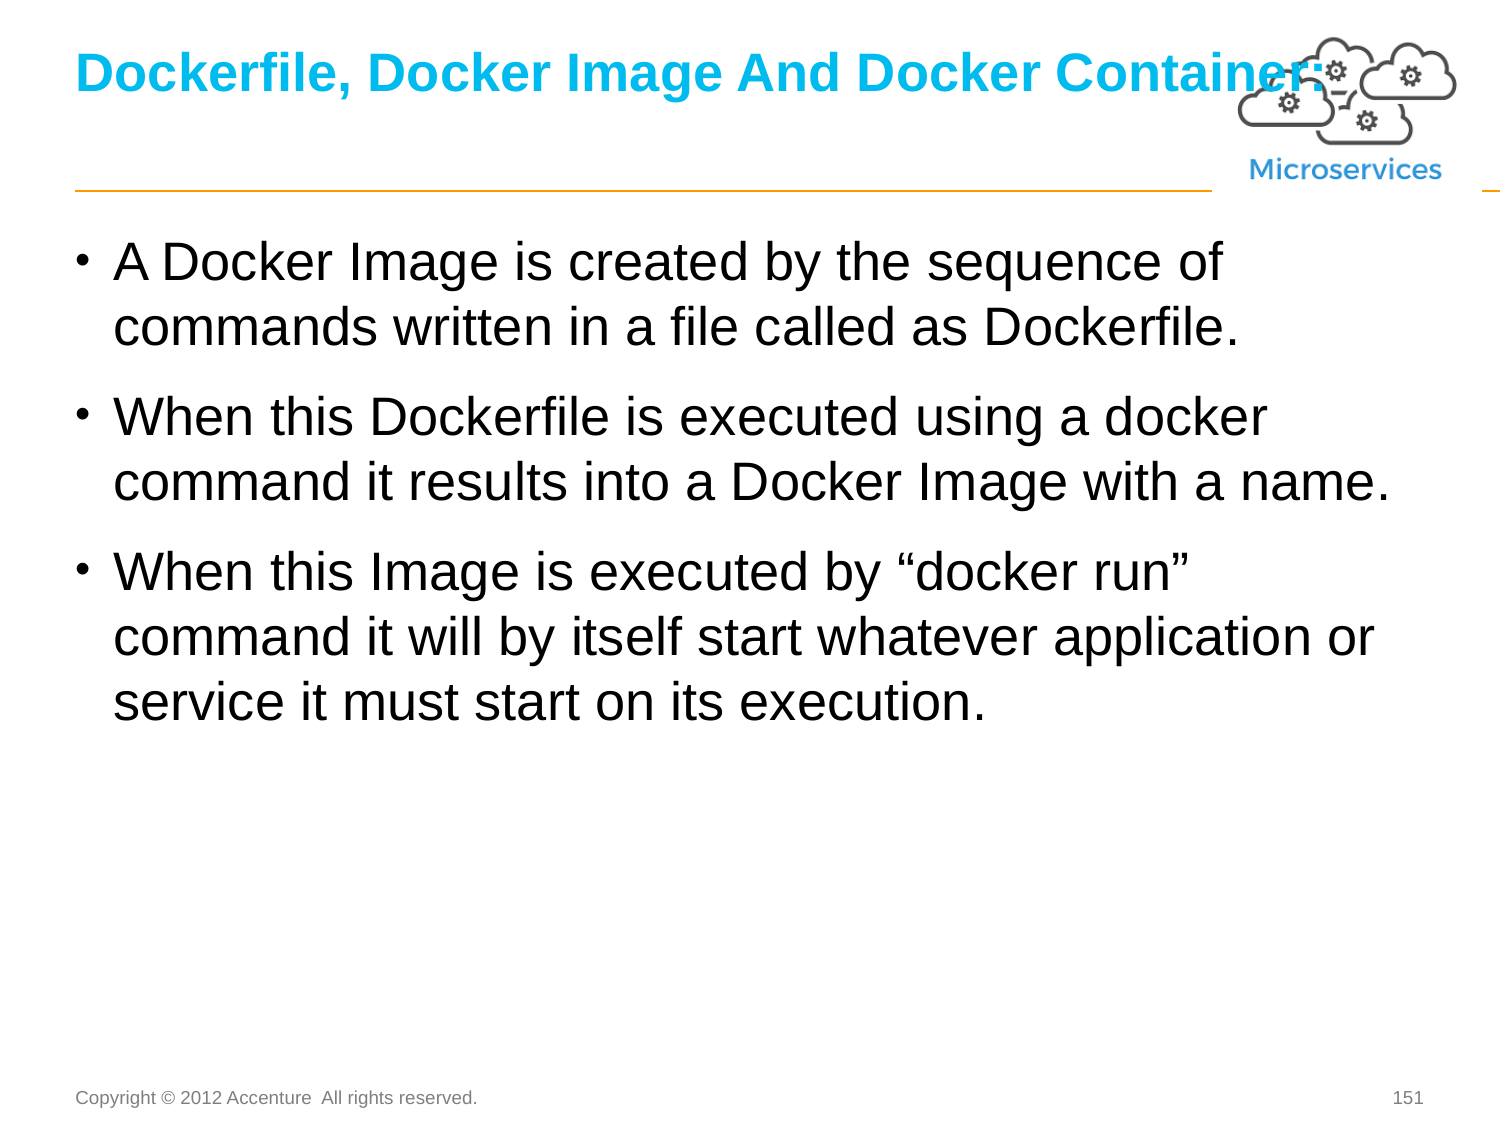

# Dockerfile, Docker Image And Docker Container:
A Docker Image is created by the sequence of commands written in a file called as Dockerfile.
When this Dockerfile is executed using a docker command it results into a Docker Image with a name.
When this Image is executed by “docker run” command it will by itself start whatever application or service it must start on its execution.